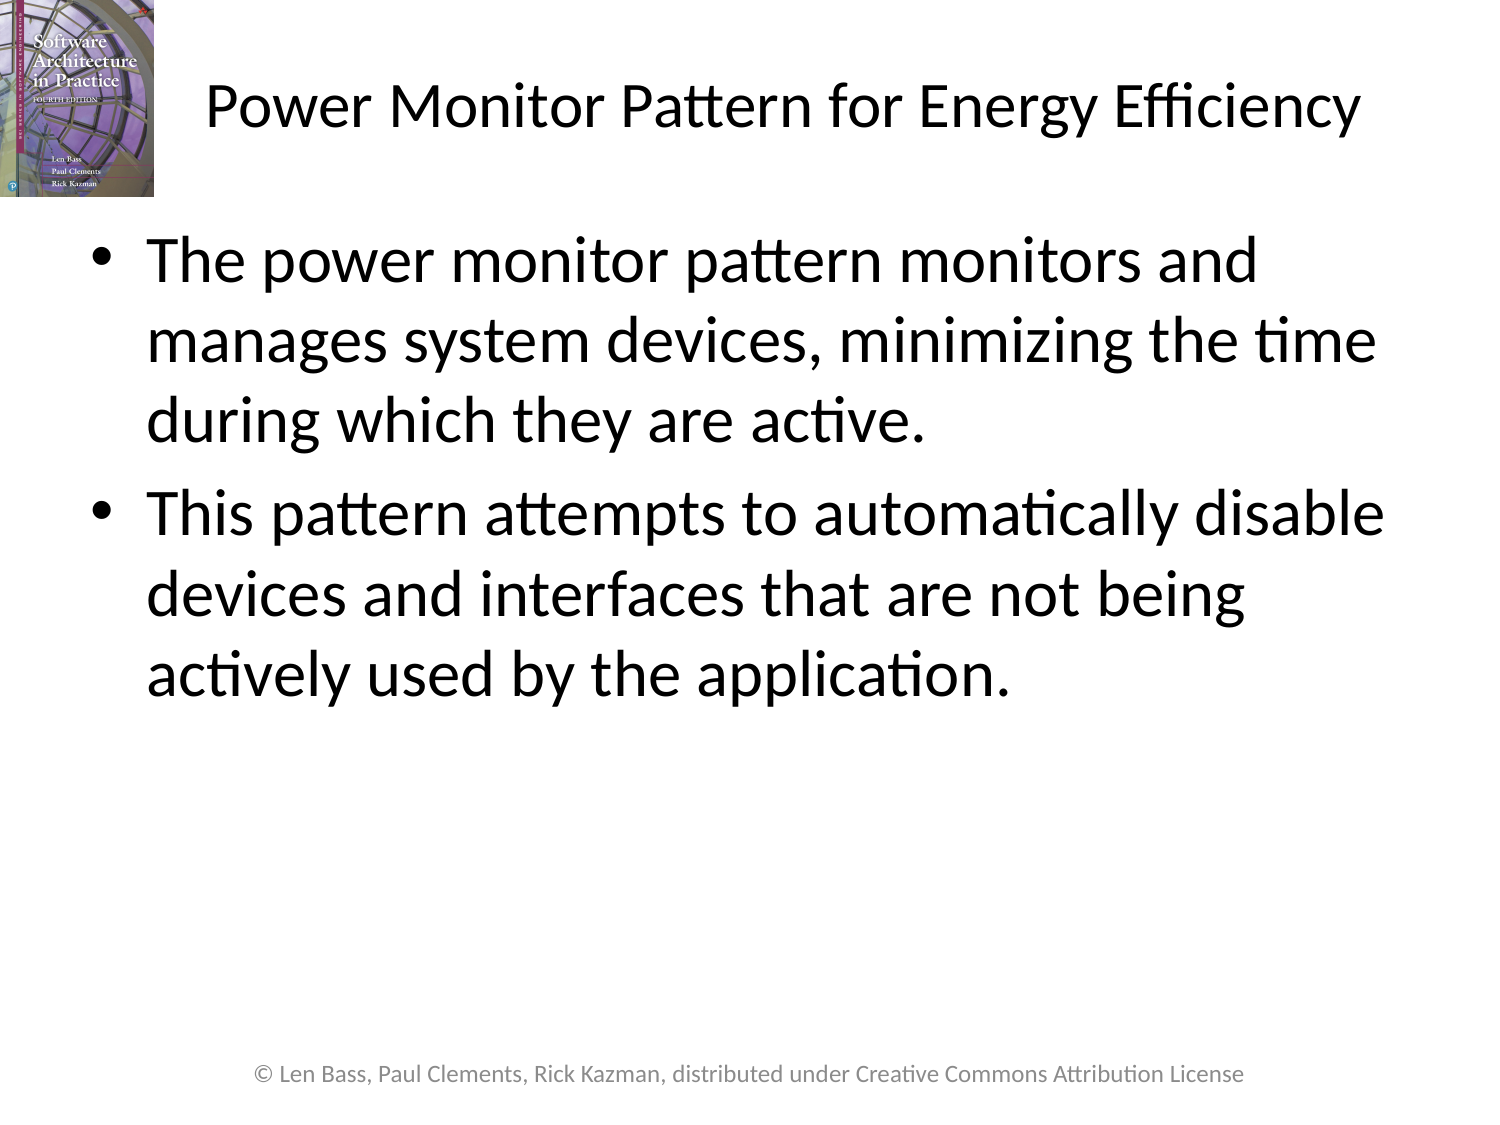

# Power Monitor Pattern for Energy Efficiency
The power monitor pattern monitors and manages system devices, minimizing the time during which they are active.
This pattern attempts to automatically disable devices and interfaces that are not being actively used by the application.
© Len Bass, Paul Clements, Rick Kazman, distributed under Creative Commons Attribution License